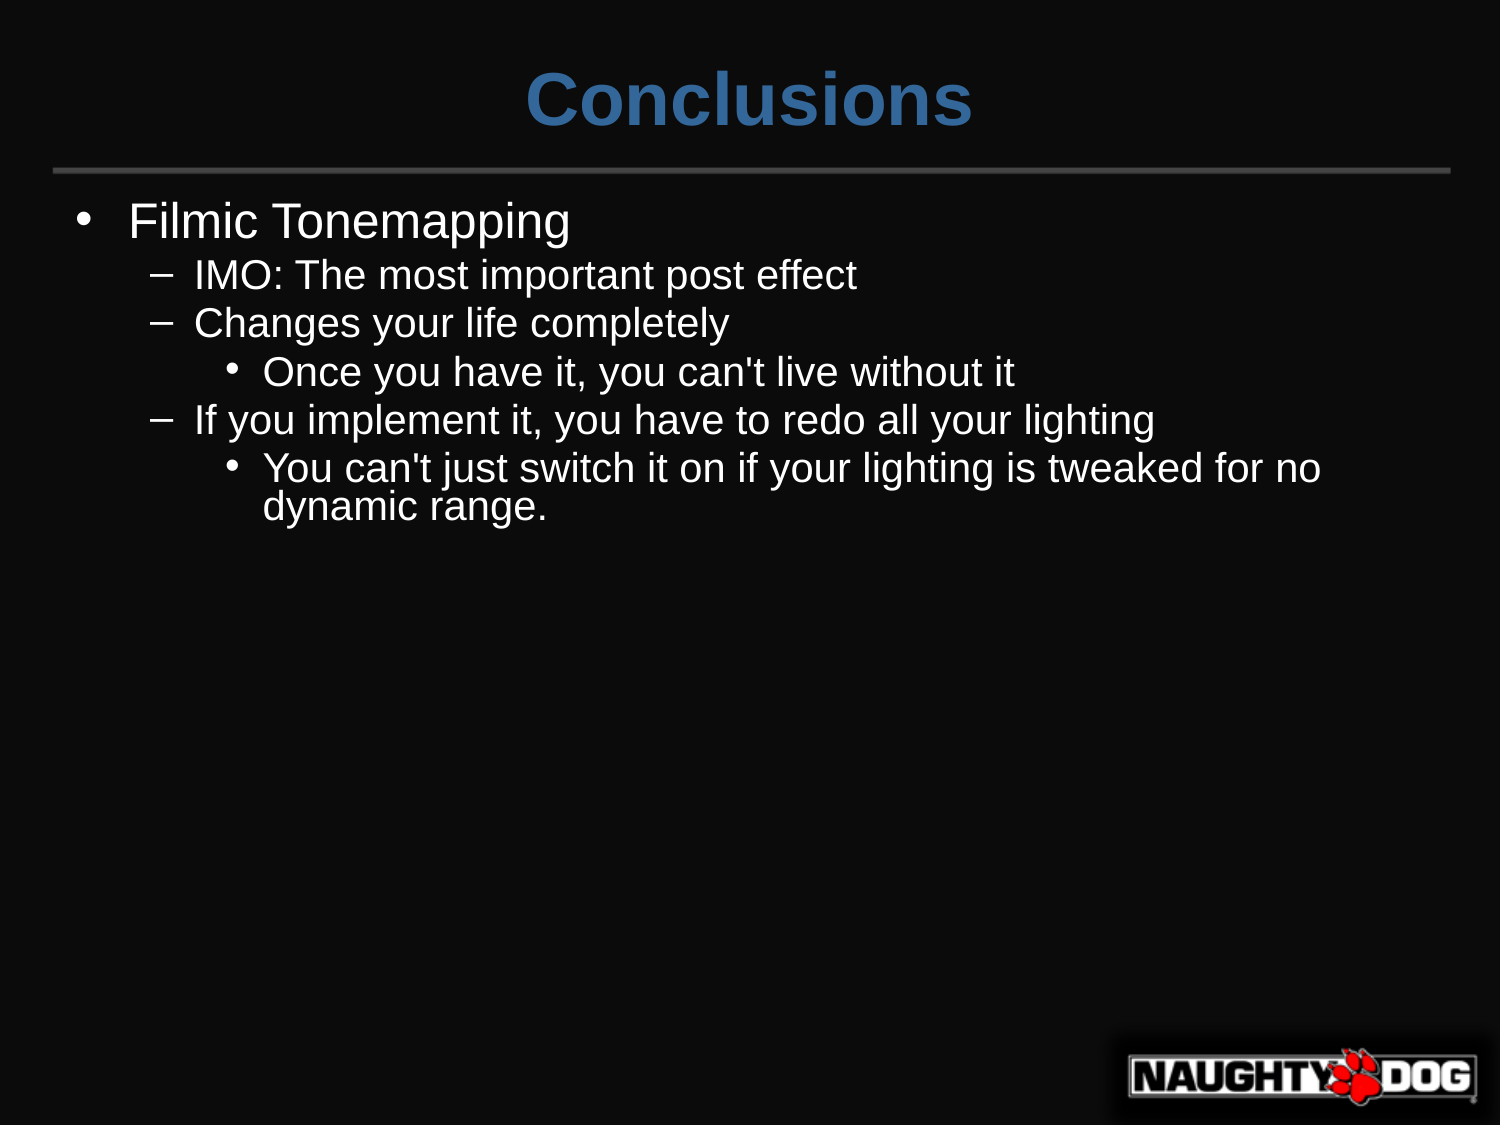

Conclusions
Filmic Tonemapping
IMO: The most important post effect
Changes your life completely
Once you have it, you can't live without it
If you implement it, you have to redo all your lighting
You can't just switch it on if your lighting is tweaked for no dynamic range.